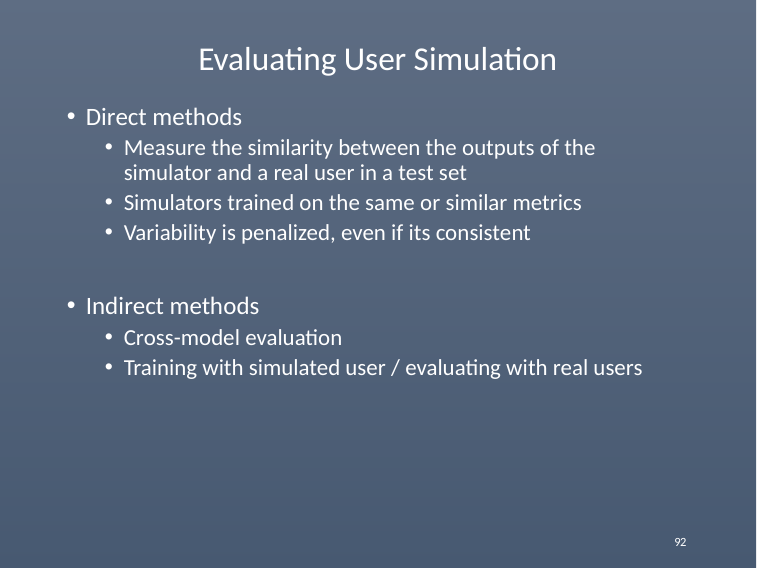

# Evaluating User Simulation
Direct methods
Measure the similarity between the outputs of the simulator and a real user in a test set
Simulators trained on the same or similar metrics
Variability is penalized, even if its consistent

Indirect methods
Cross-model evaluation
Training with simulated user / evaluating with real users

92